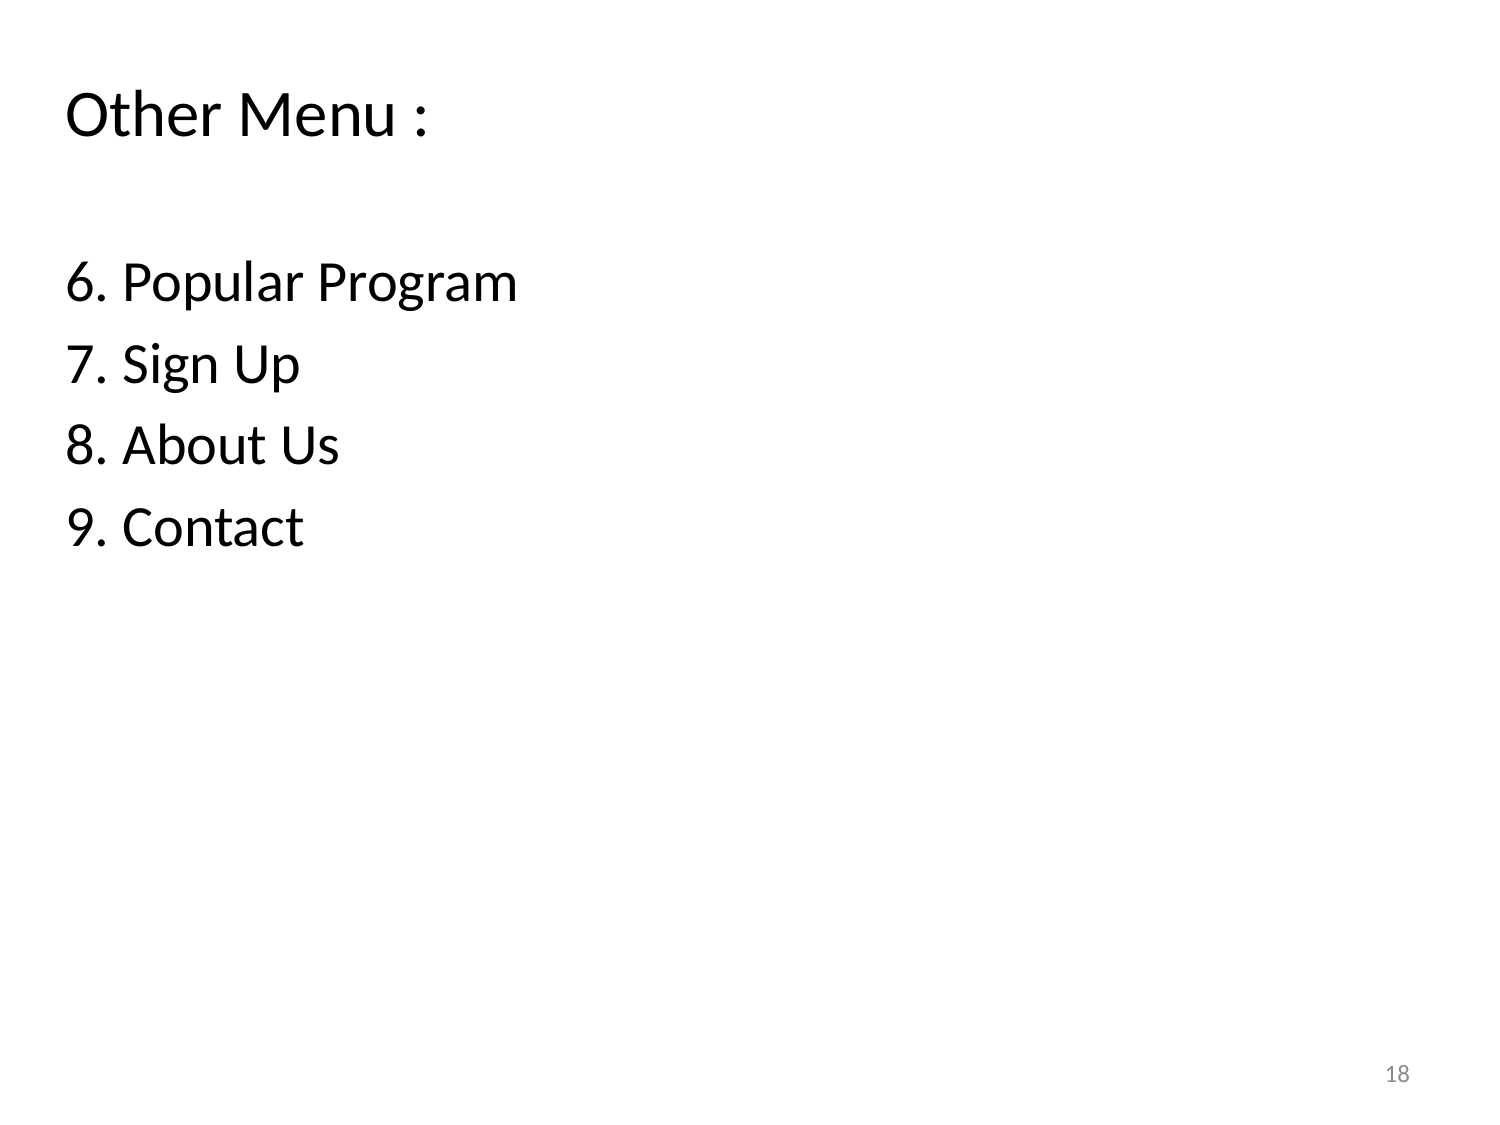

Other Menu :

6. Popular Program
7. Sign Up
8. About Us
9. Contact
18